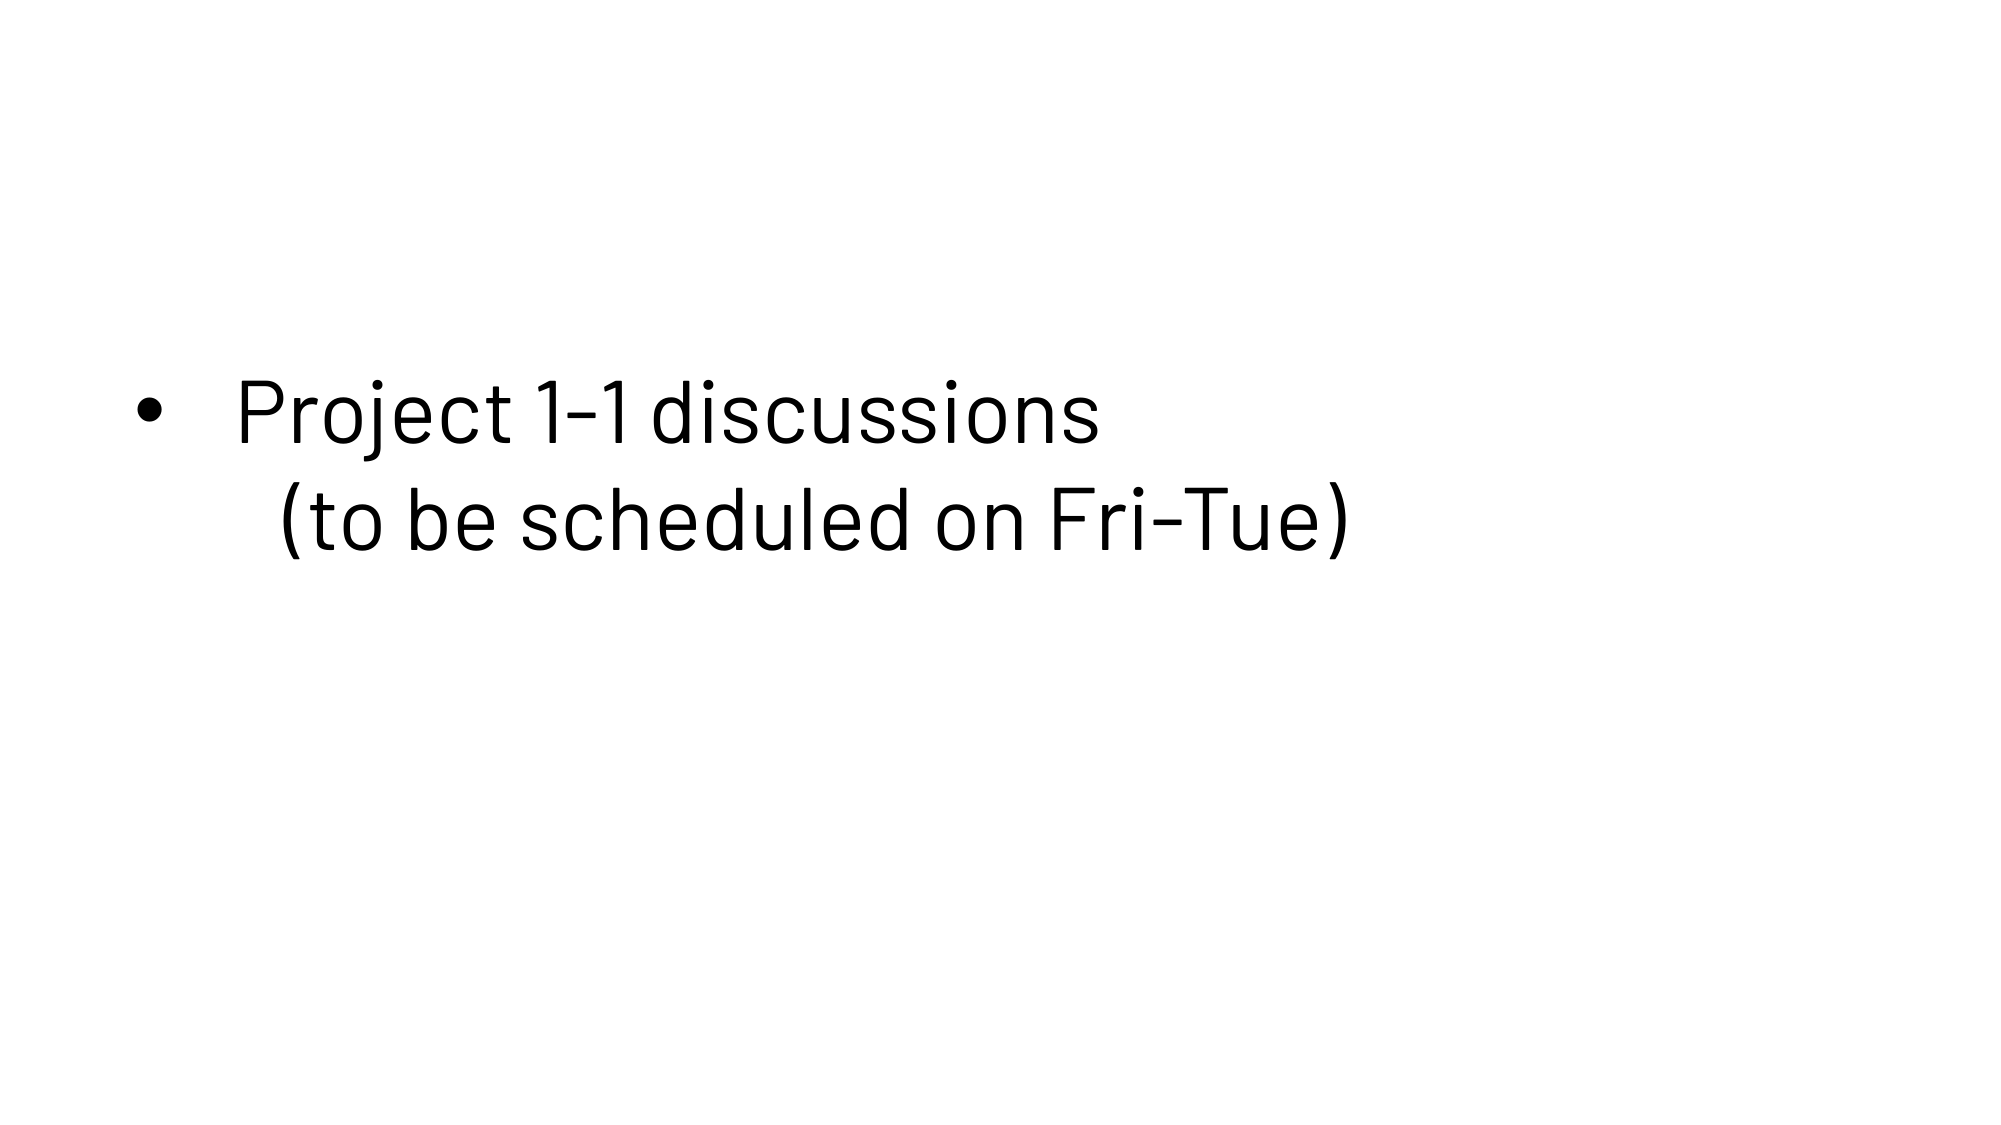

Project 1-1 discussions
	(to be scheduled on Fri-Tue)